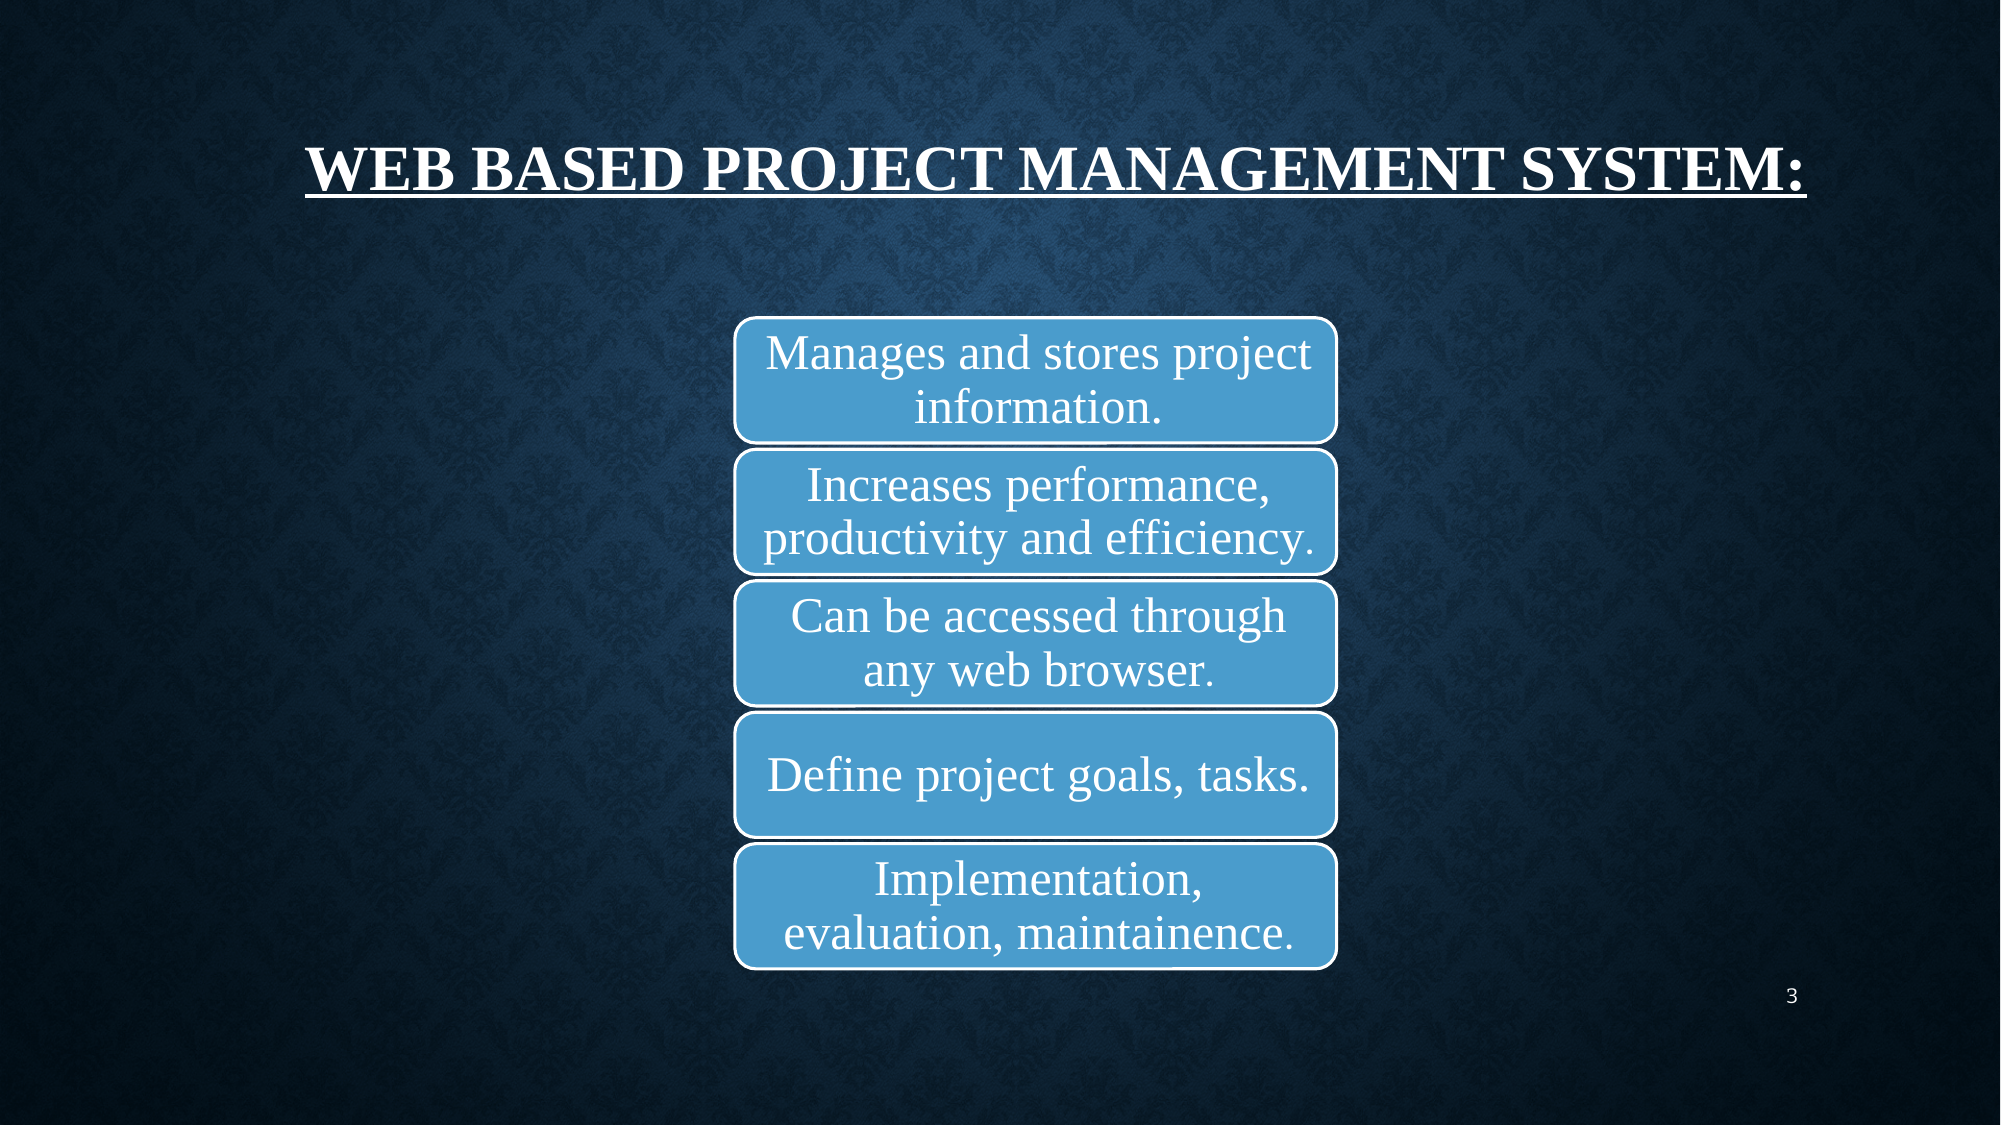

# WEB BASED PROJECT MANAGEMENT SYSTEM:
Manages and stores project information.
Increases performance, productivity and efficiency.
Can be accessed through any web browser.
Define project goals, tasks.
Implementation, evaluation, maintainence.
3